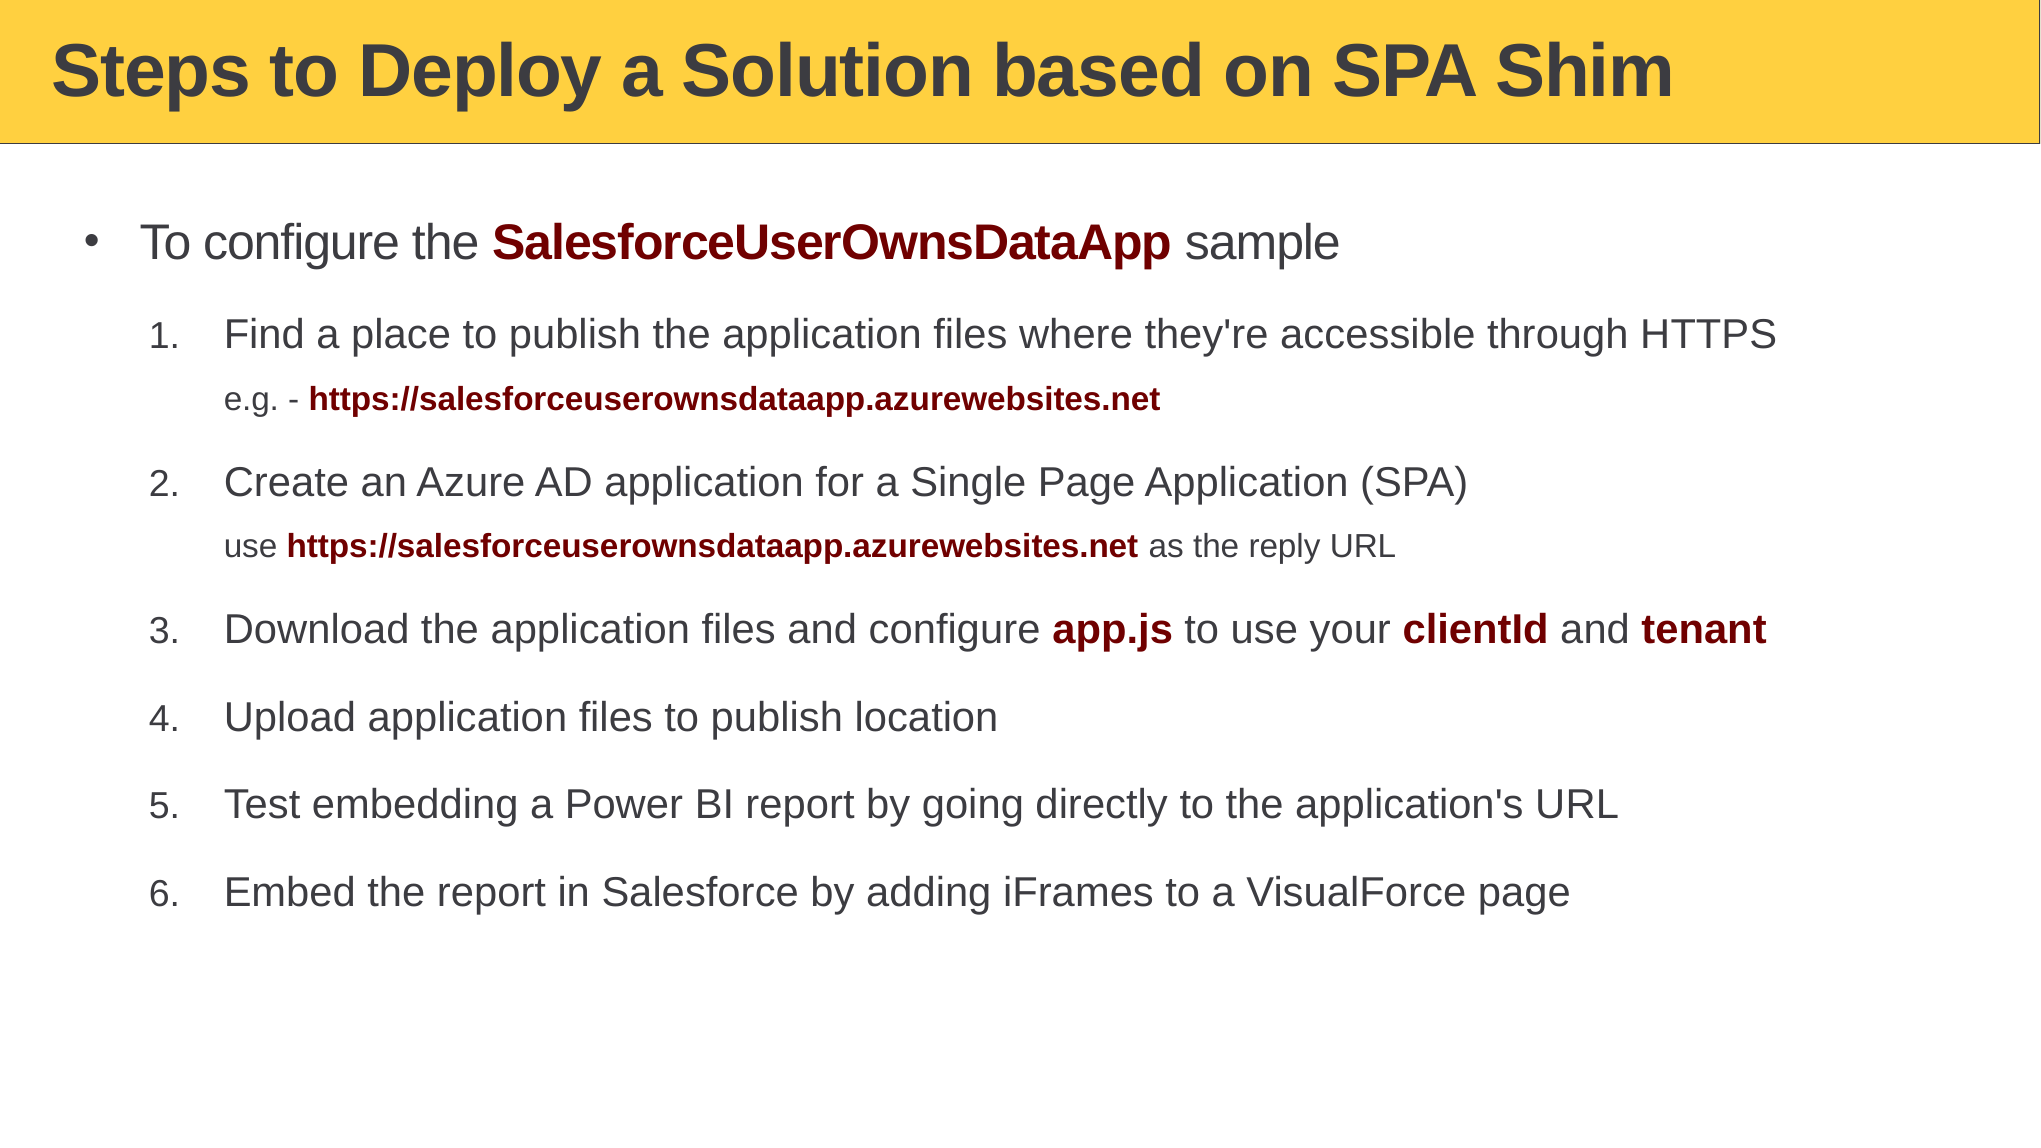

# Steps to Deploy a Solution based on SPA Shim
To configure the SalesforceUserOwnsDataApp sample
Find a place to publish the application files where they're accessible through HTTPS
e.g. - https://salesforceuserownsdataapp.azurewebsites.net
Create an Azure AD application for a Single Page Application (SPA)
use https://salesforceuserownsdataapp.azurewebsites.net as the reply URL
Download the application files and configure app.js to use your clientId and tenant
Upload application files to publish location
Test embedding a Power BI report by going directly to the application's URL
Embed the report in Salesforce by adding iFrames to a VisualForce page